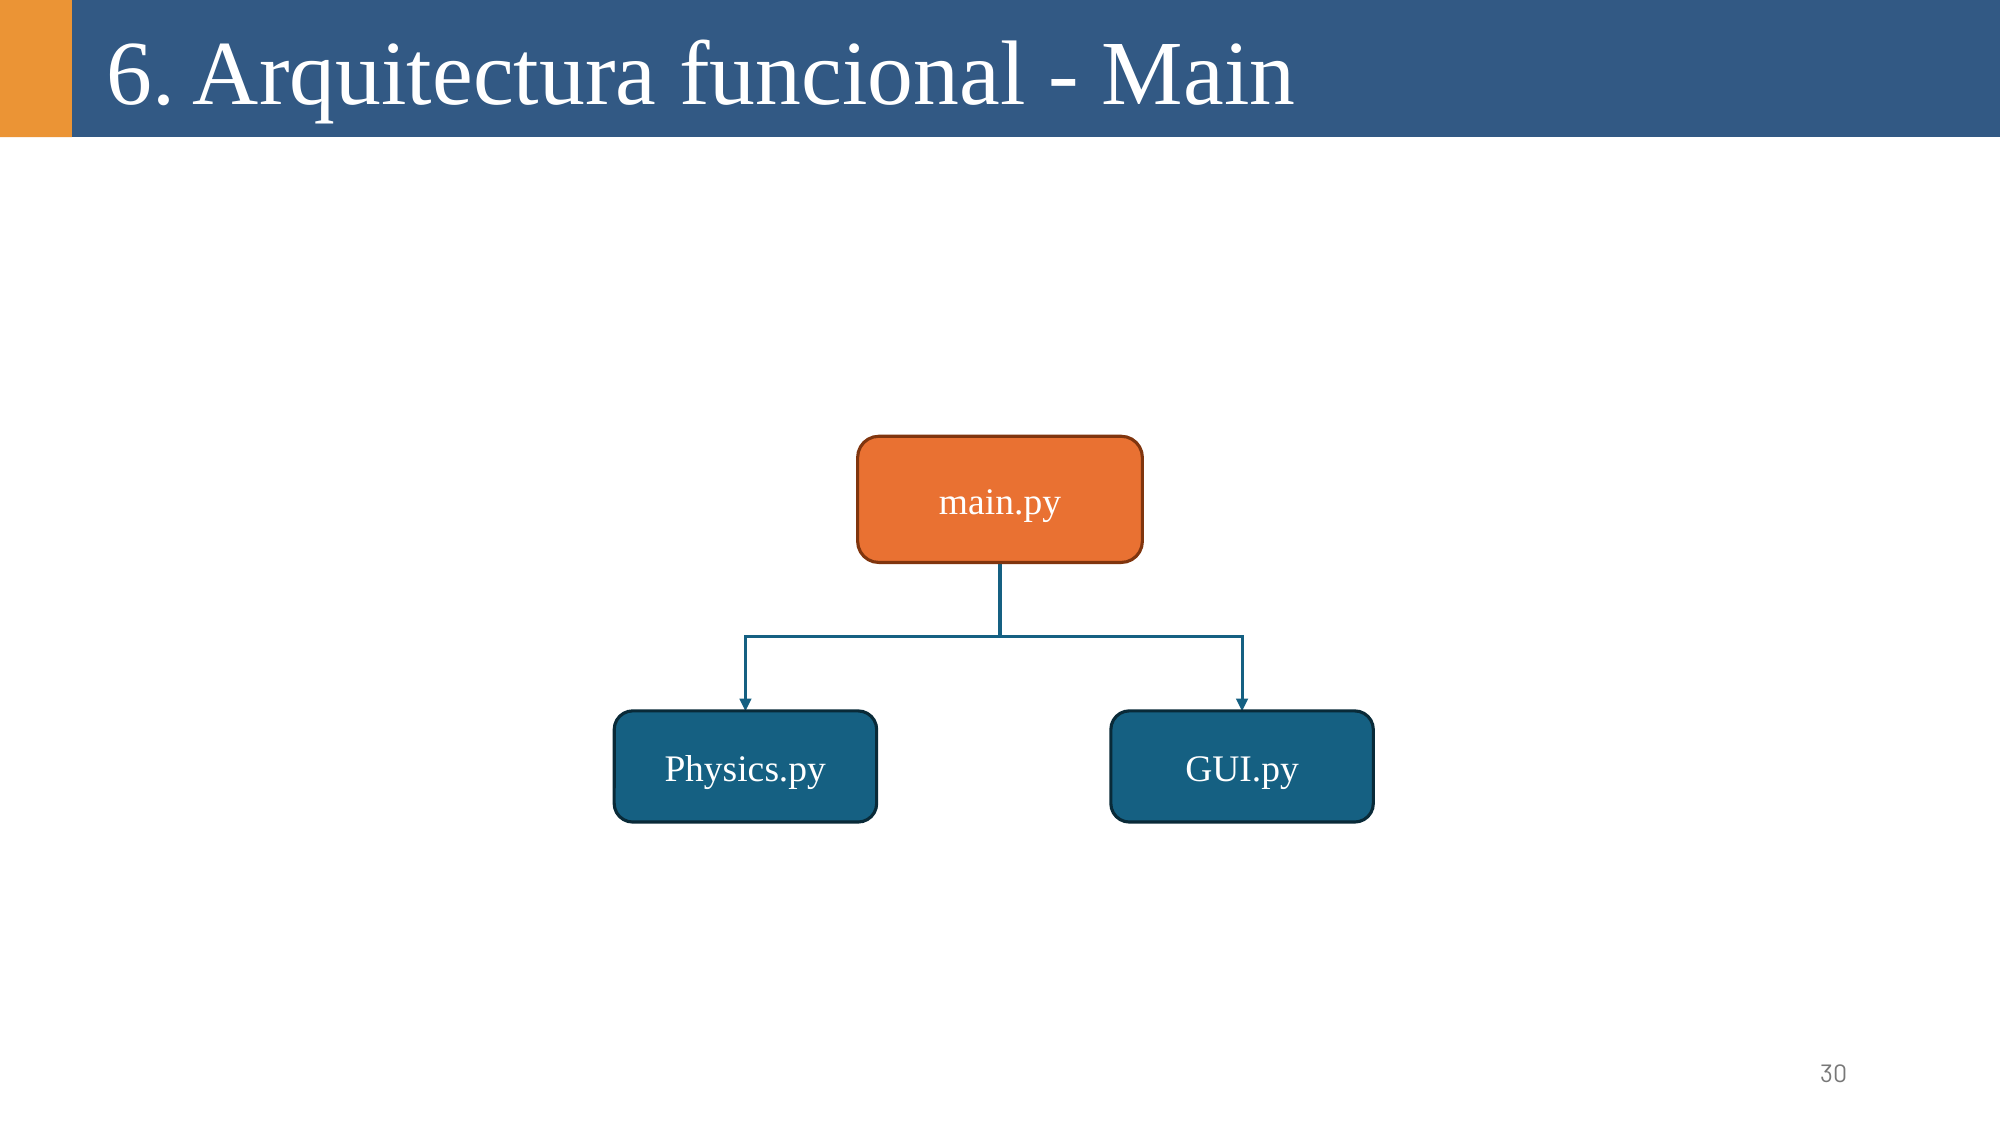

6. Arquitectura funcional - Main
main.py
Physics.py
GUI.py
30